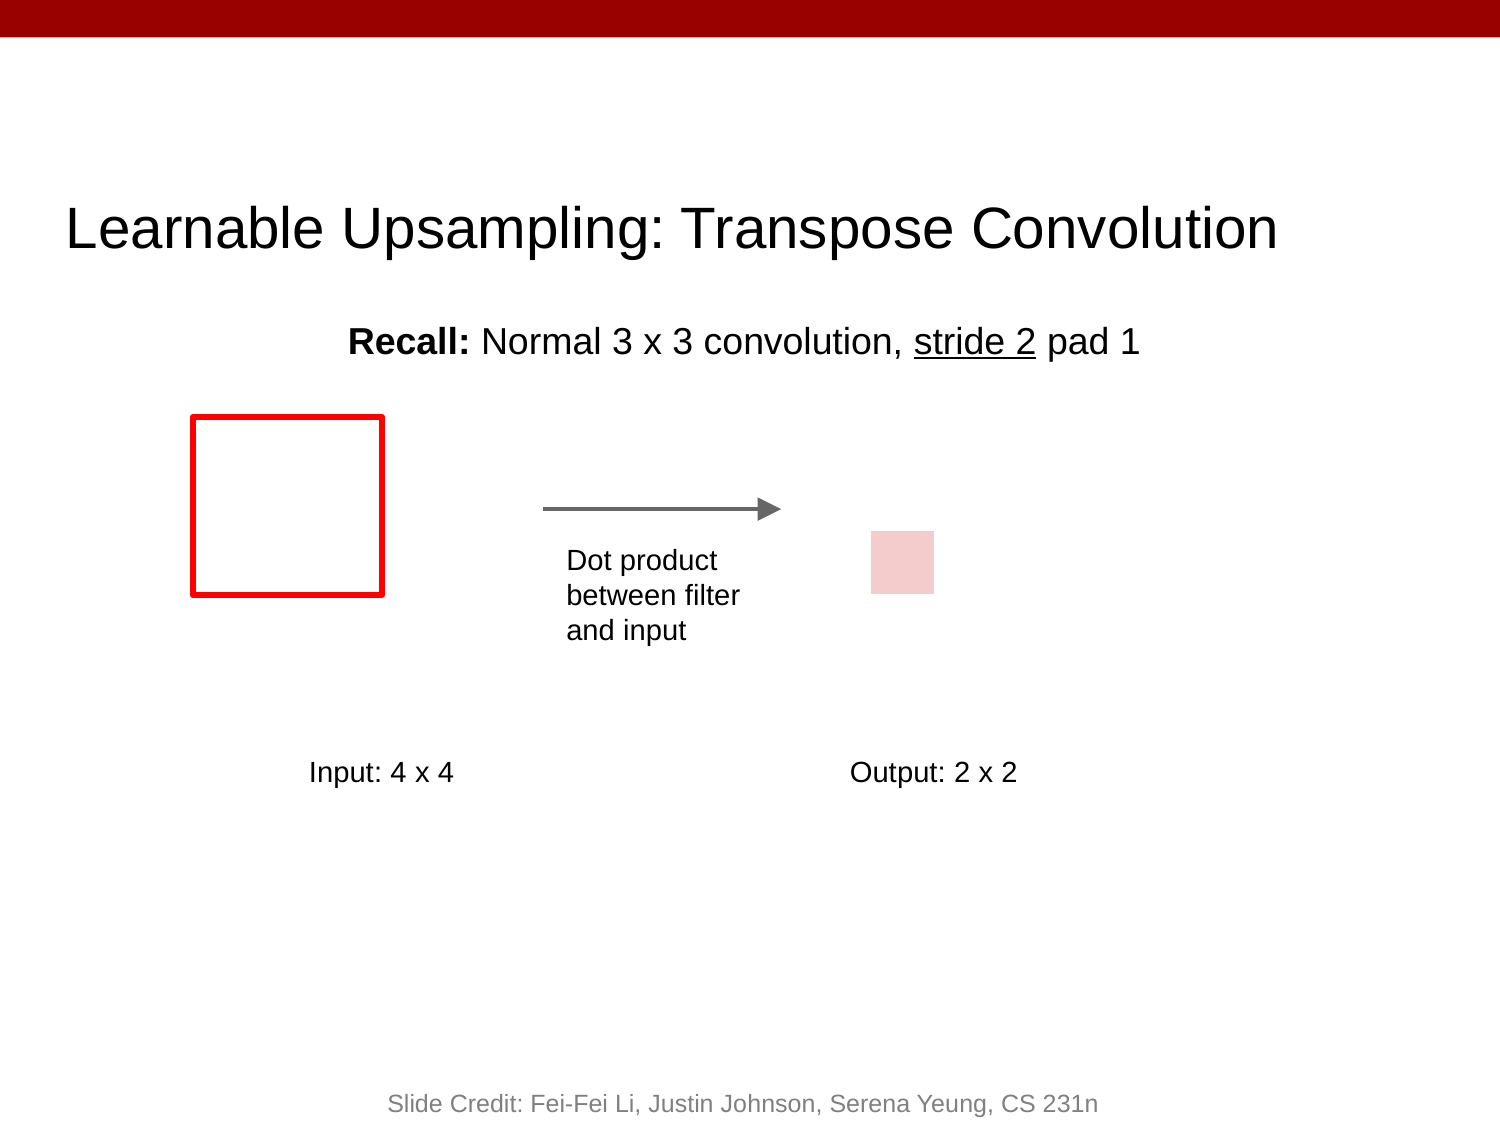

Learnable Upsampling: Transpose Convolution
Recall: Normal 3 x 3 convolution, stride 2 pad 1

|  |  |  |  |
| --- | --- | --- | --- |
|  |  |  |  |
|  |  |  |  |
|  |  |  |  |
Dot product between filter and input
|  |  |
| --- | --- |
|  |  |
Input: 4 x 4
Output: 2 x 2
Slide Credit: Fei-Fei Li, Justin Johnson, Serena Yeung, CS 231n